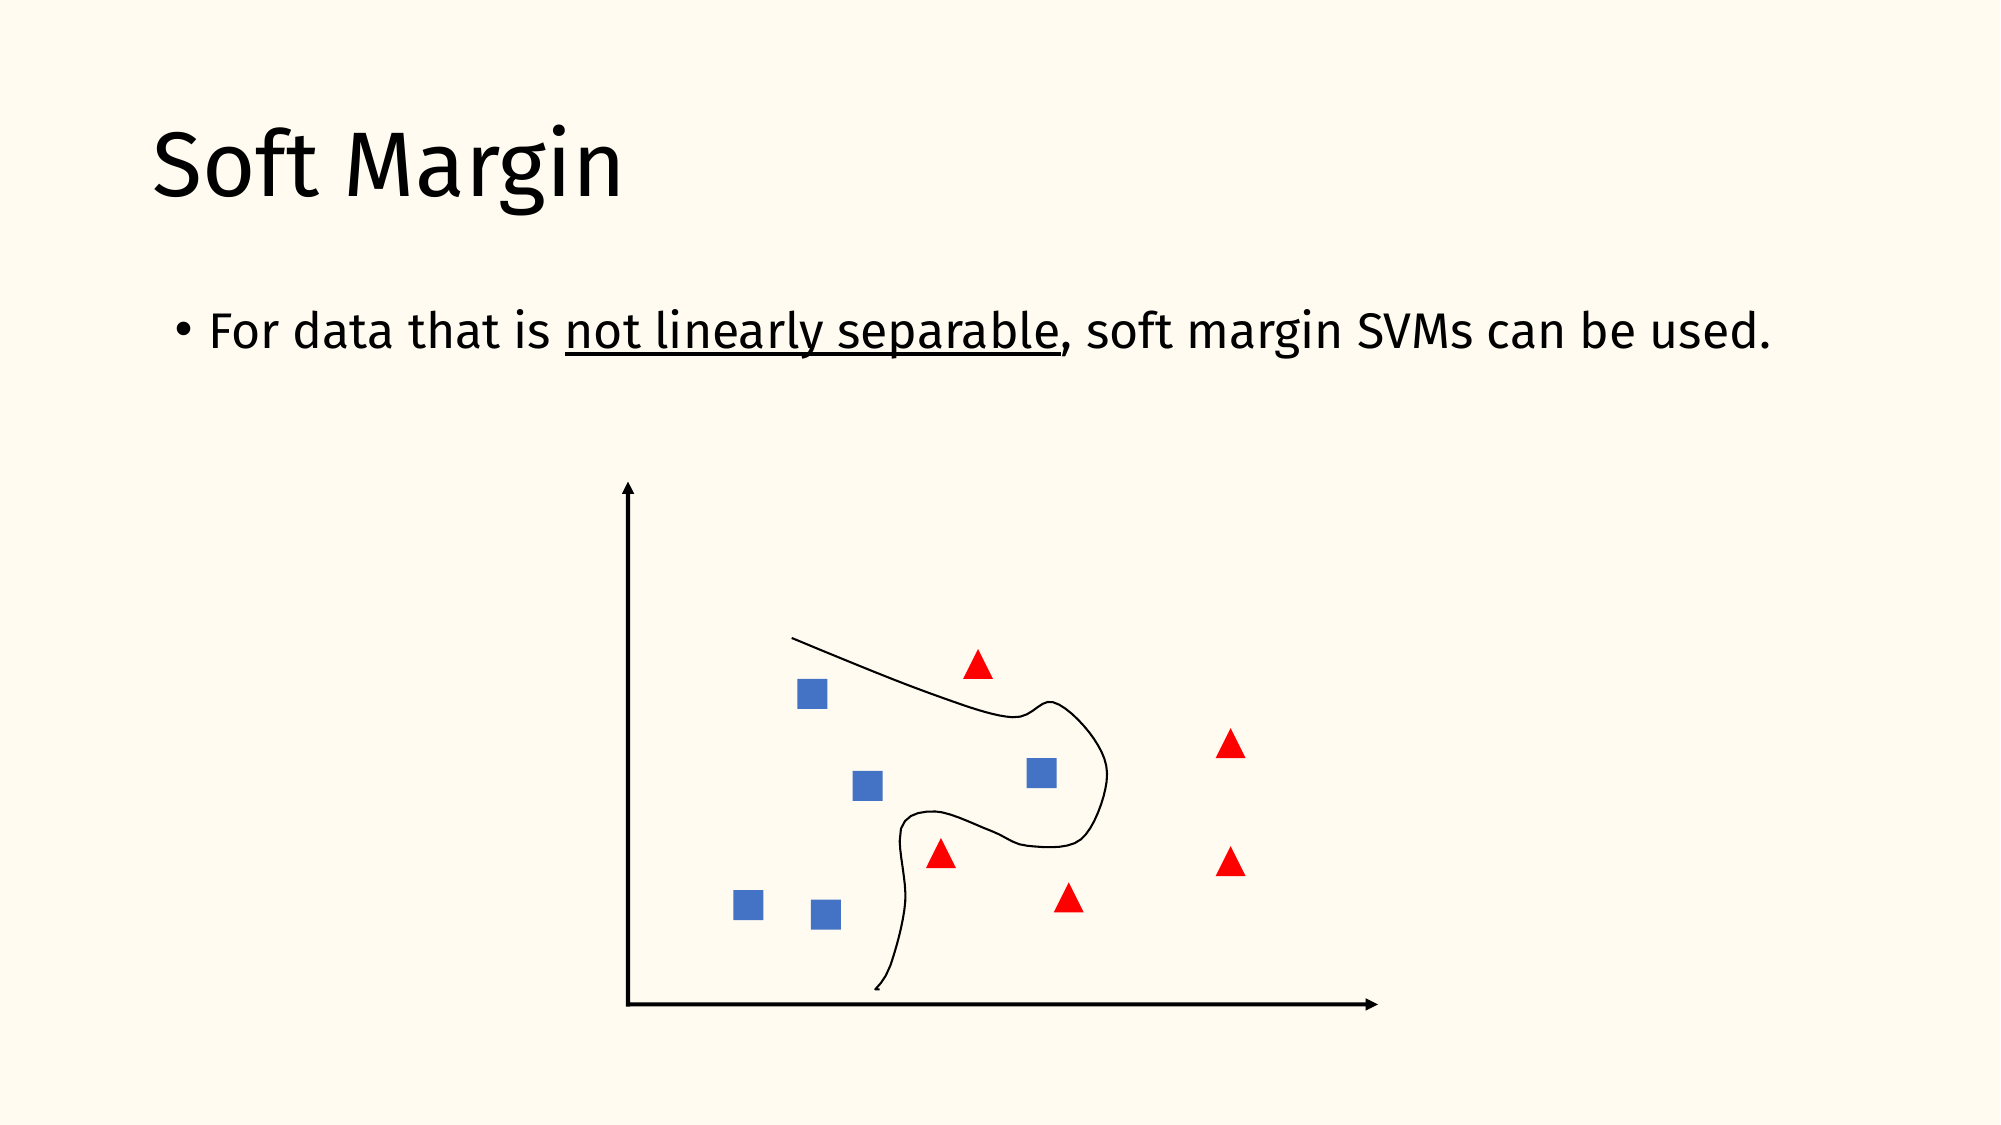

# Soft Margin
For data that is not linearly separable, soft margin SVMs can be used.